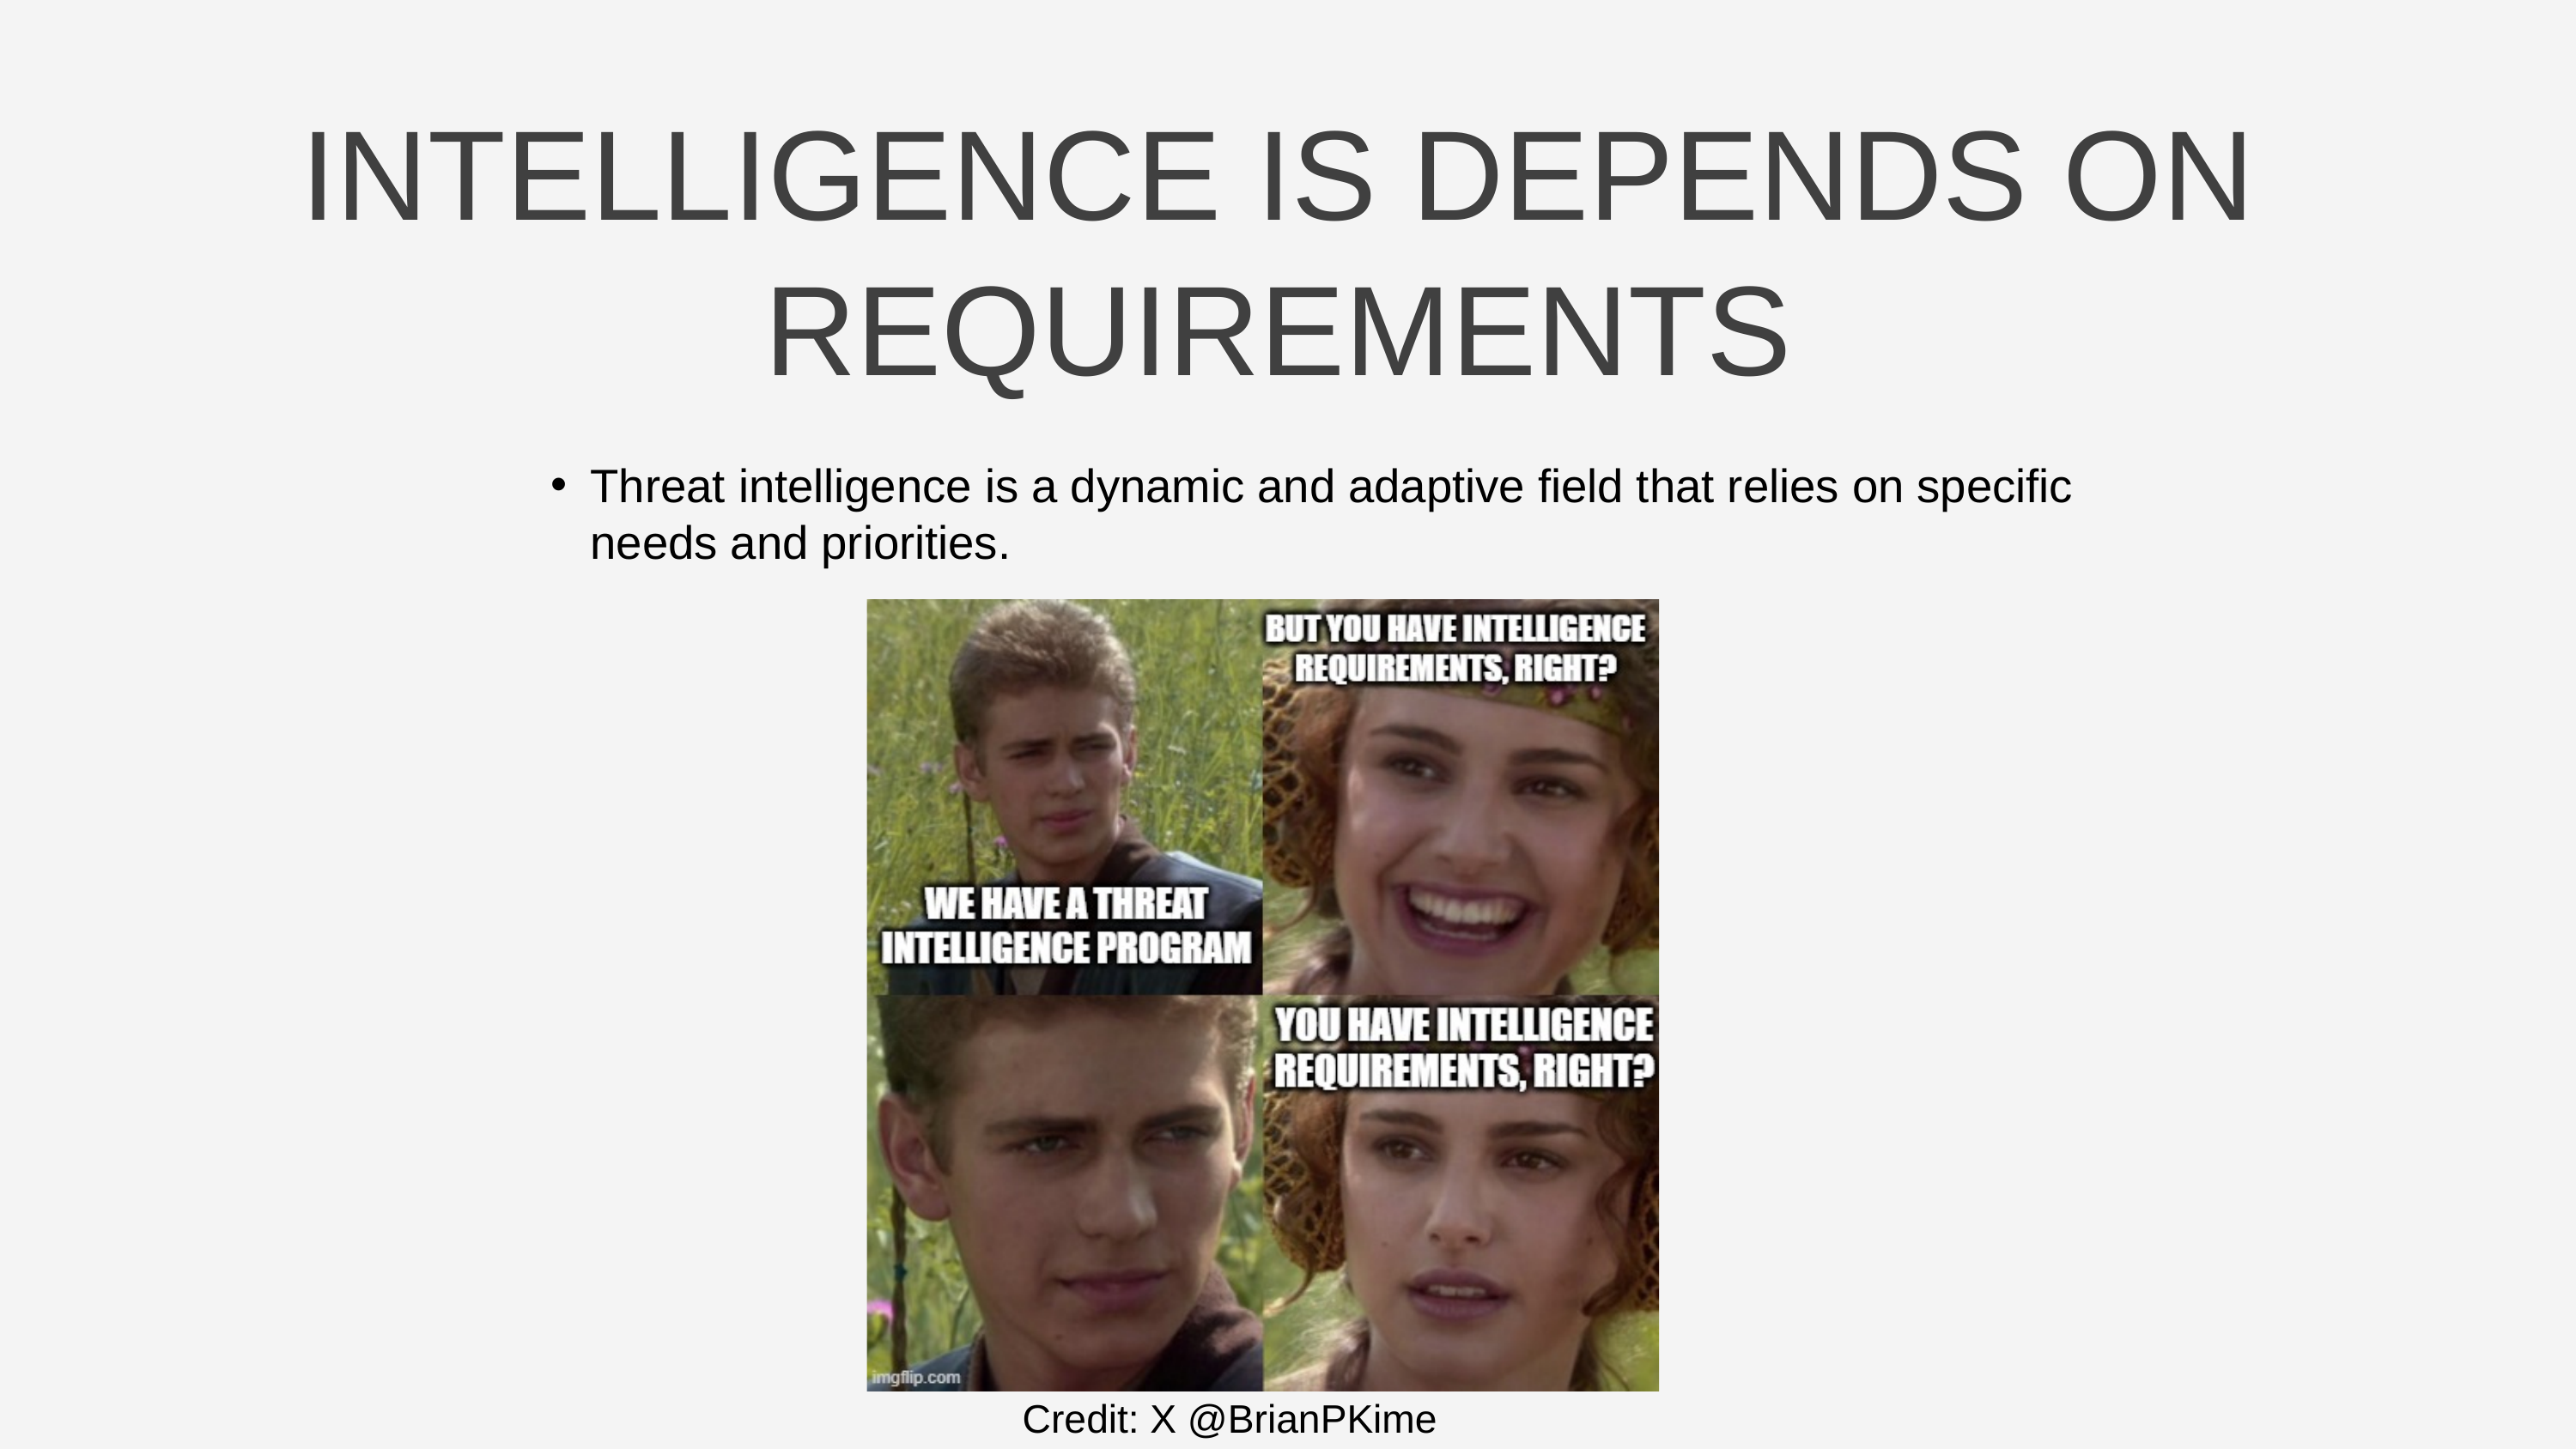

INTELLIGENCE IS DEPENDS ON REQUIREMENTS
Threat intelligence is a dynamic and adaptive field that relies on specific needs and priorities.

Credit: X @BrianPKime